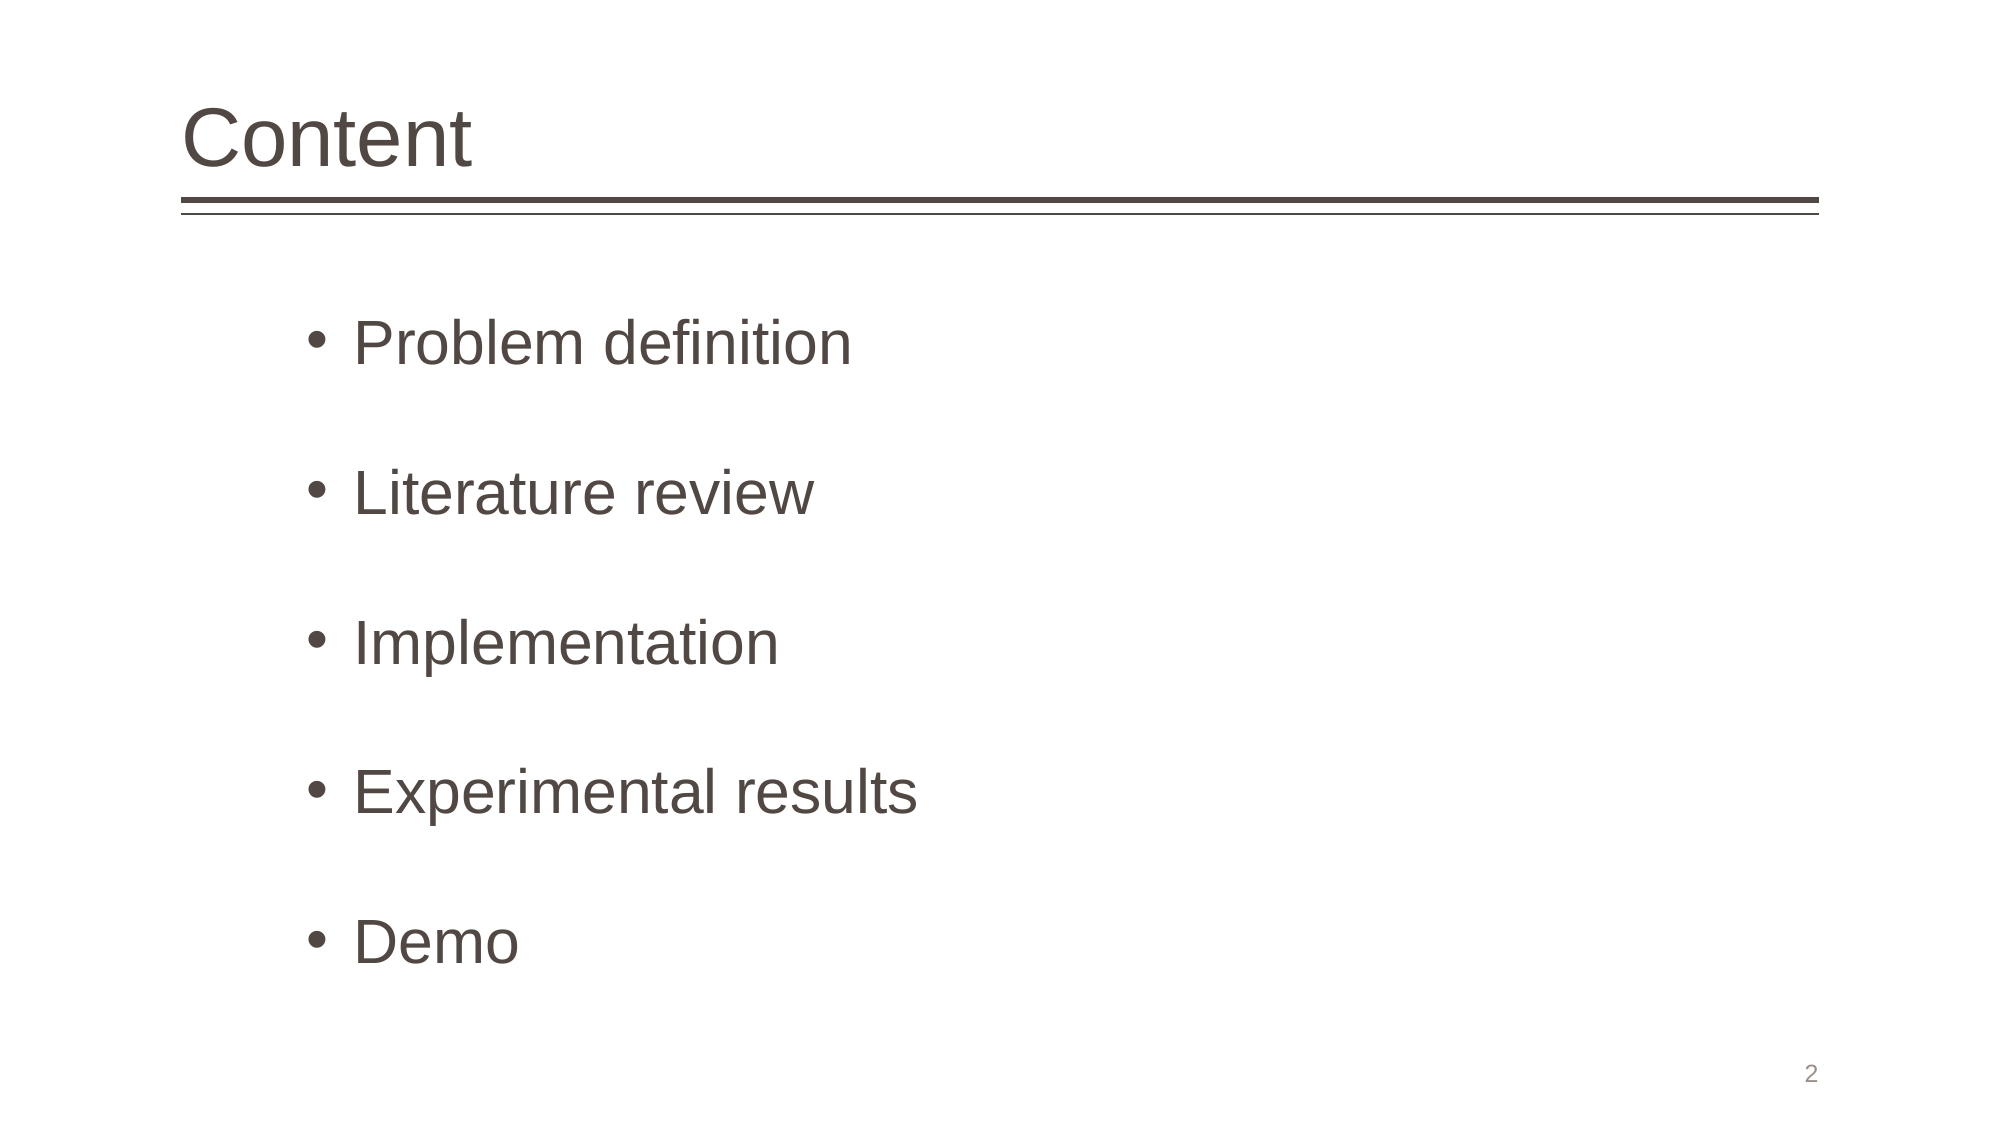

# Content
Problem definition
Literature review
Implementation
Experimental results
Demo
2